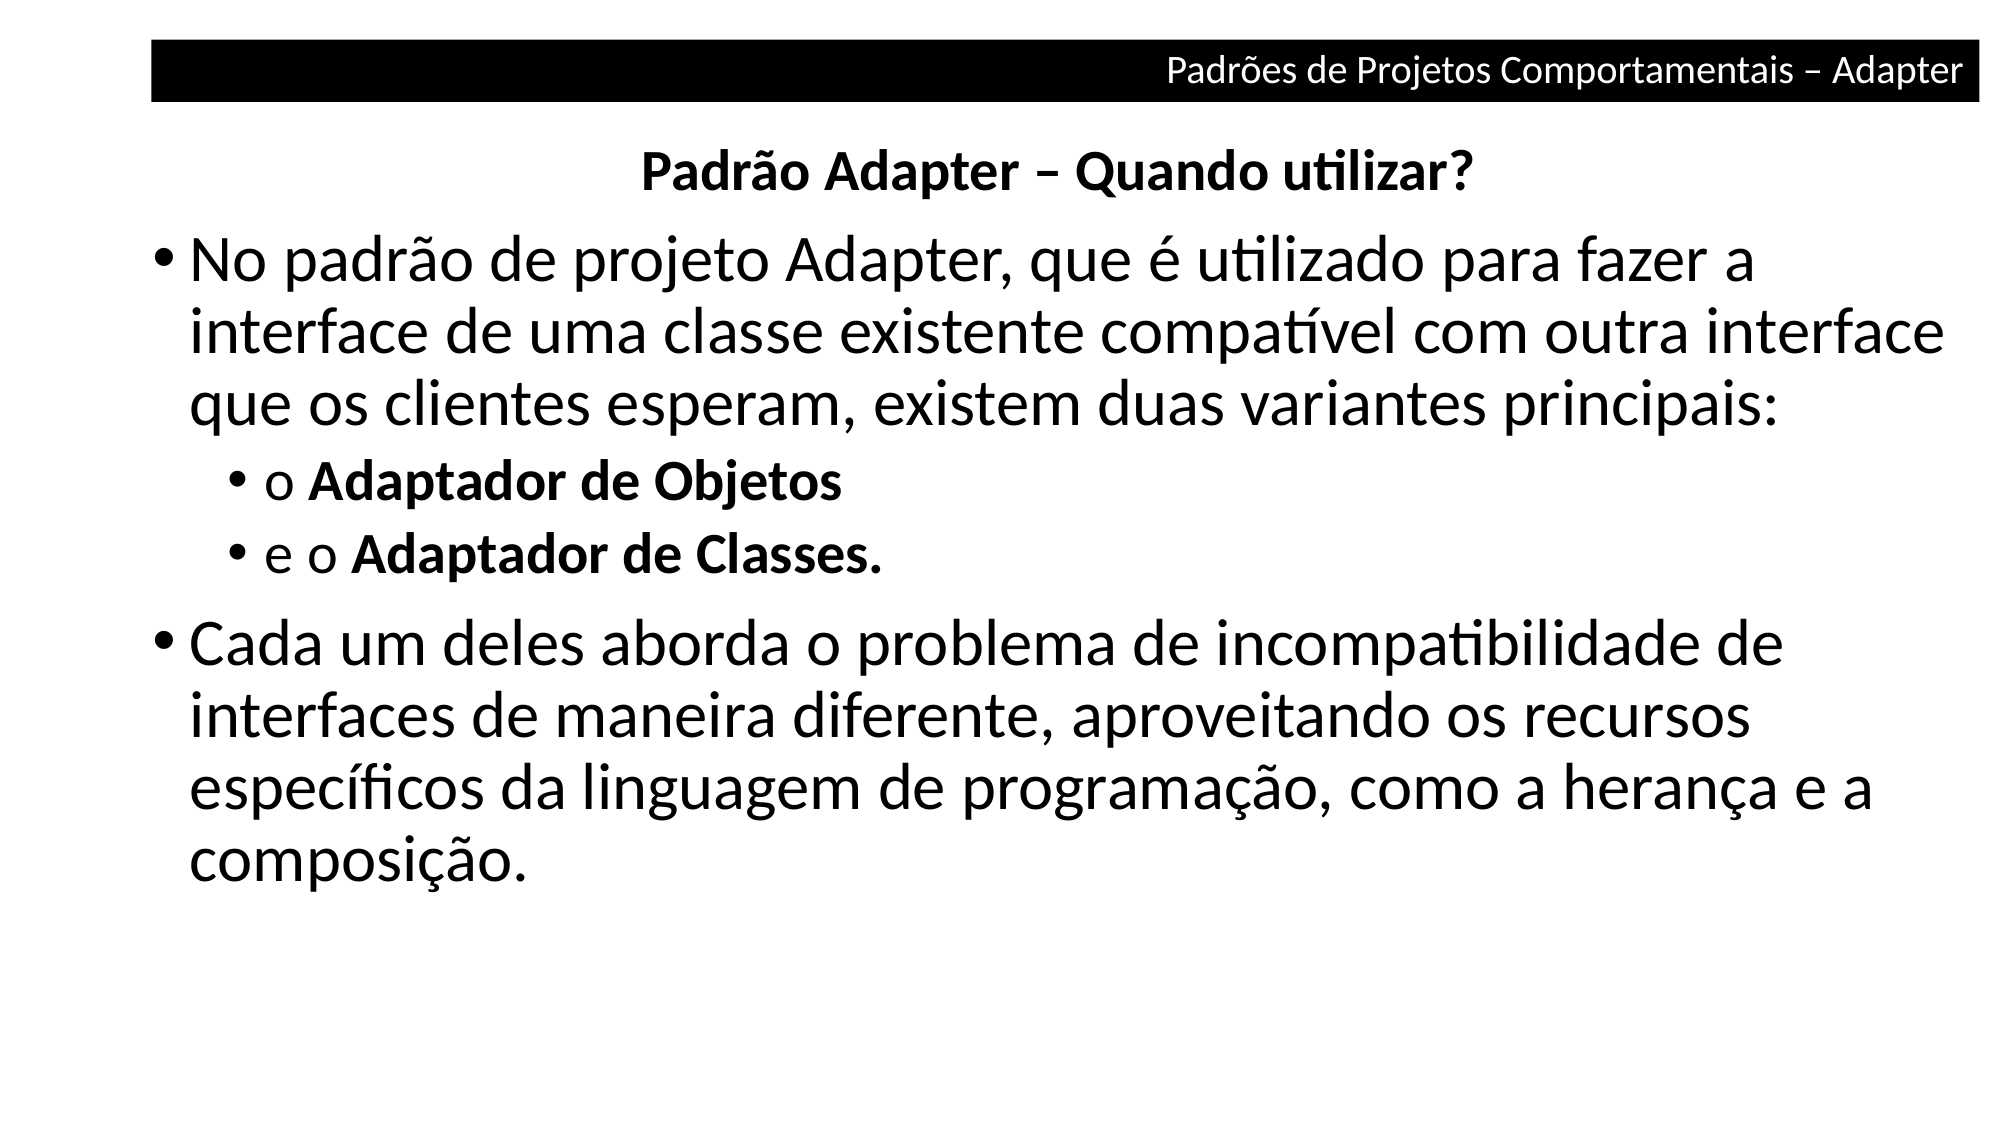

Padrões de Projetos Comportamentais – Adapter
Padrão Adapter – Quando utilizar?
No padrão de projeto Adapter, que é utilizado para fazer a interface de uma classe existente compatível com outra interface que os clientes esperam, existem duas variantes principais:
o Adaptador de Objetos
e o Adaptador de Classes.
Cada um deles aborda o problema de incompatibilidade de interfaces de maneira diferente, aproveitando os recursos específicos da linguagem de programação, como a herança e a composição.